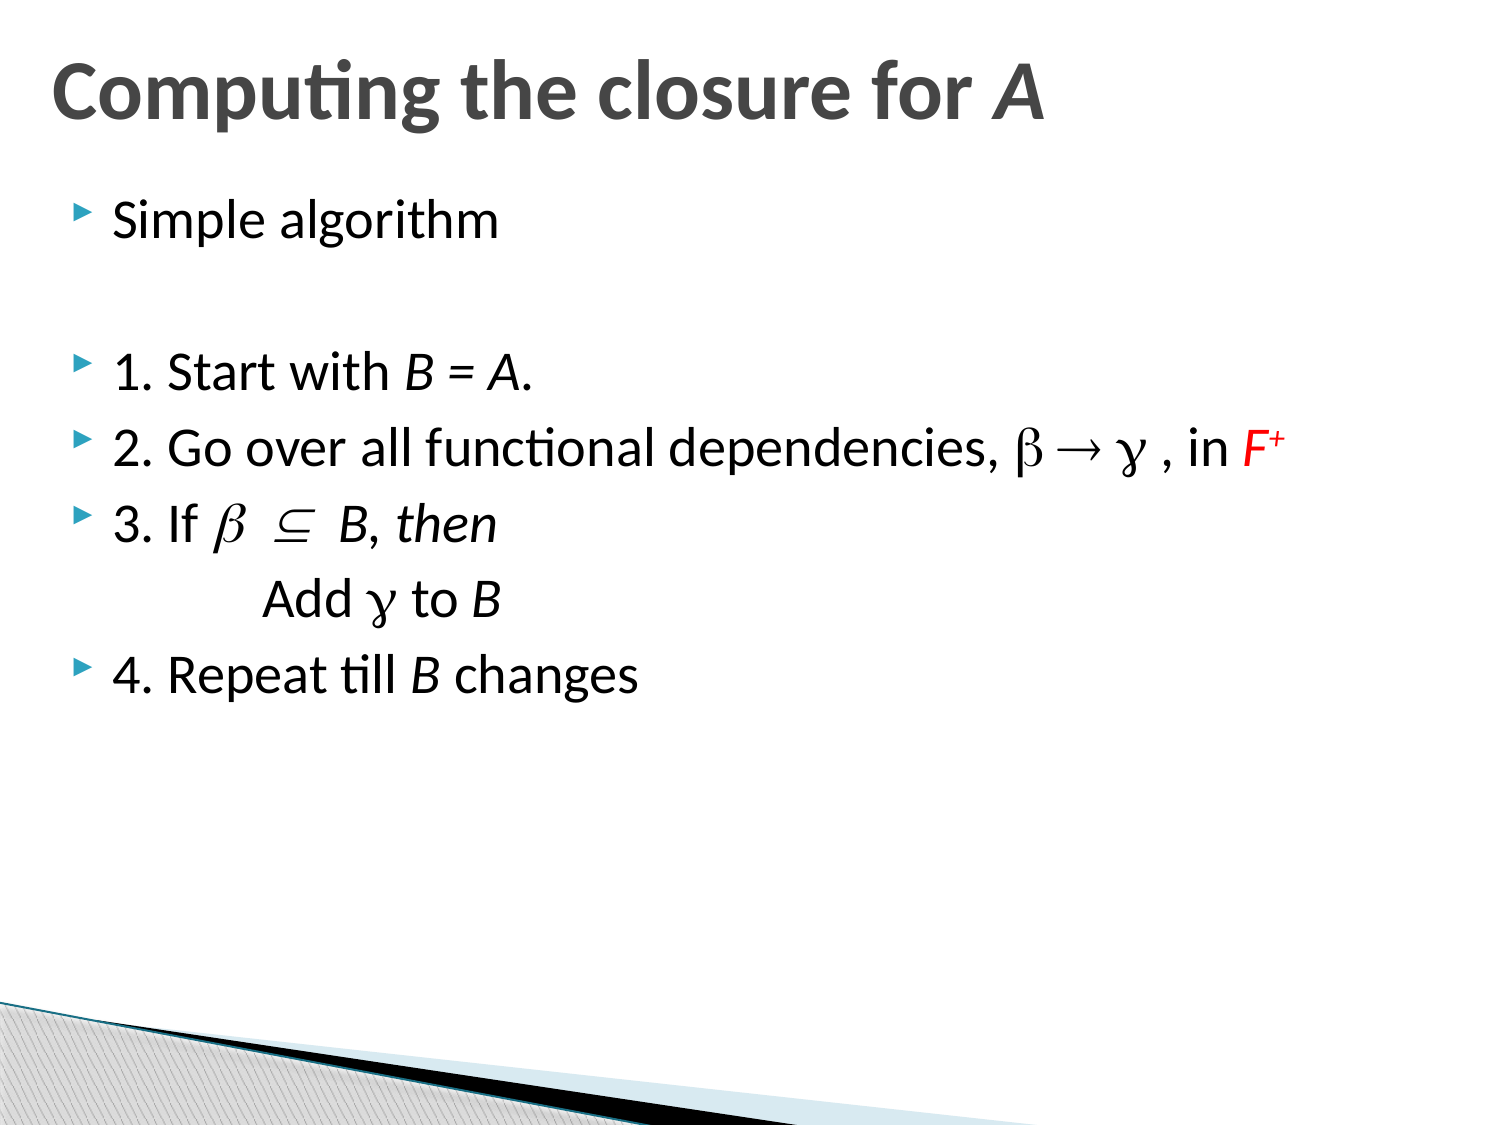

# Computing the closure for A
Simple algorithm

1. Start with B = A.
2. Go over all functional dependencies, β → γ , in F+
3. If β  ⊆  B, then
		Add γ to B
4. Repeat till B changes